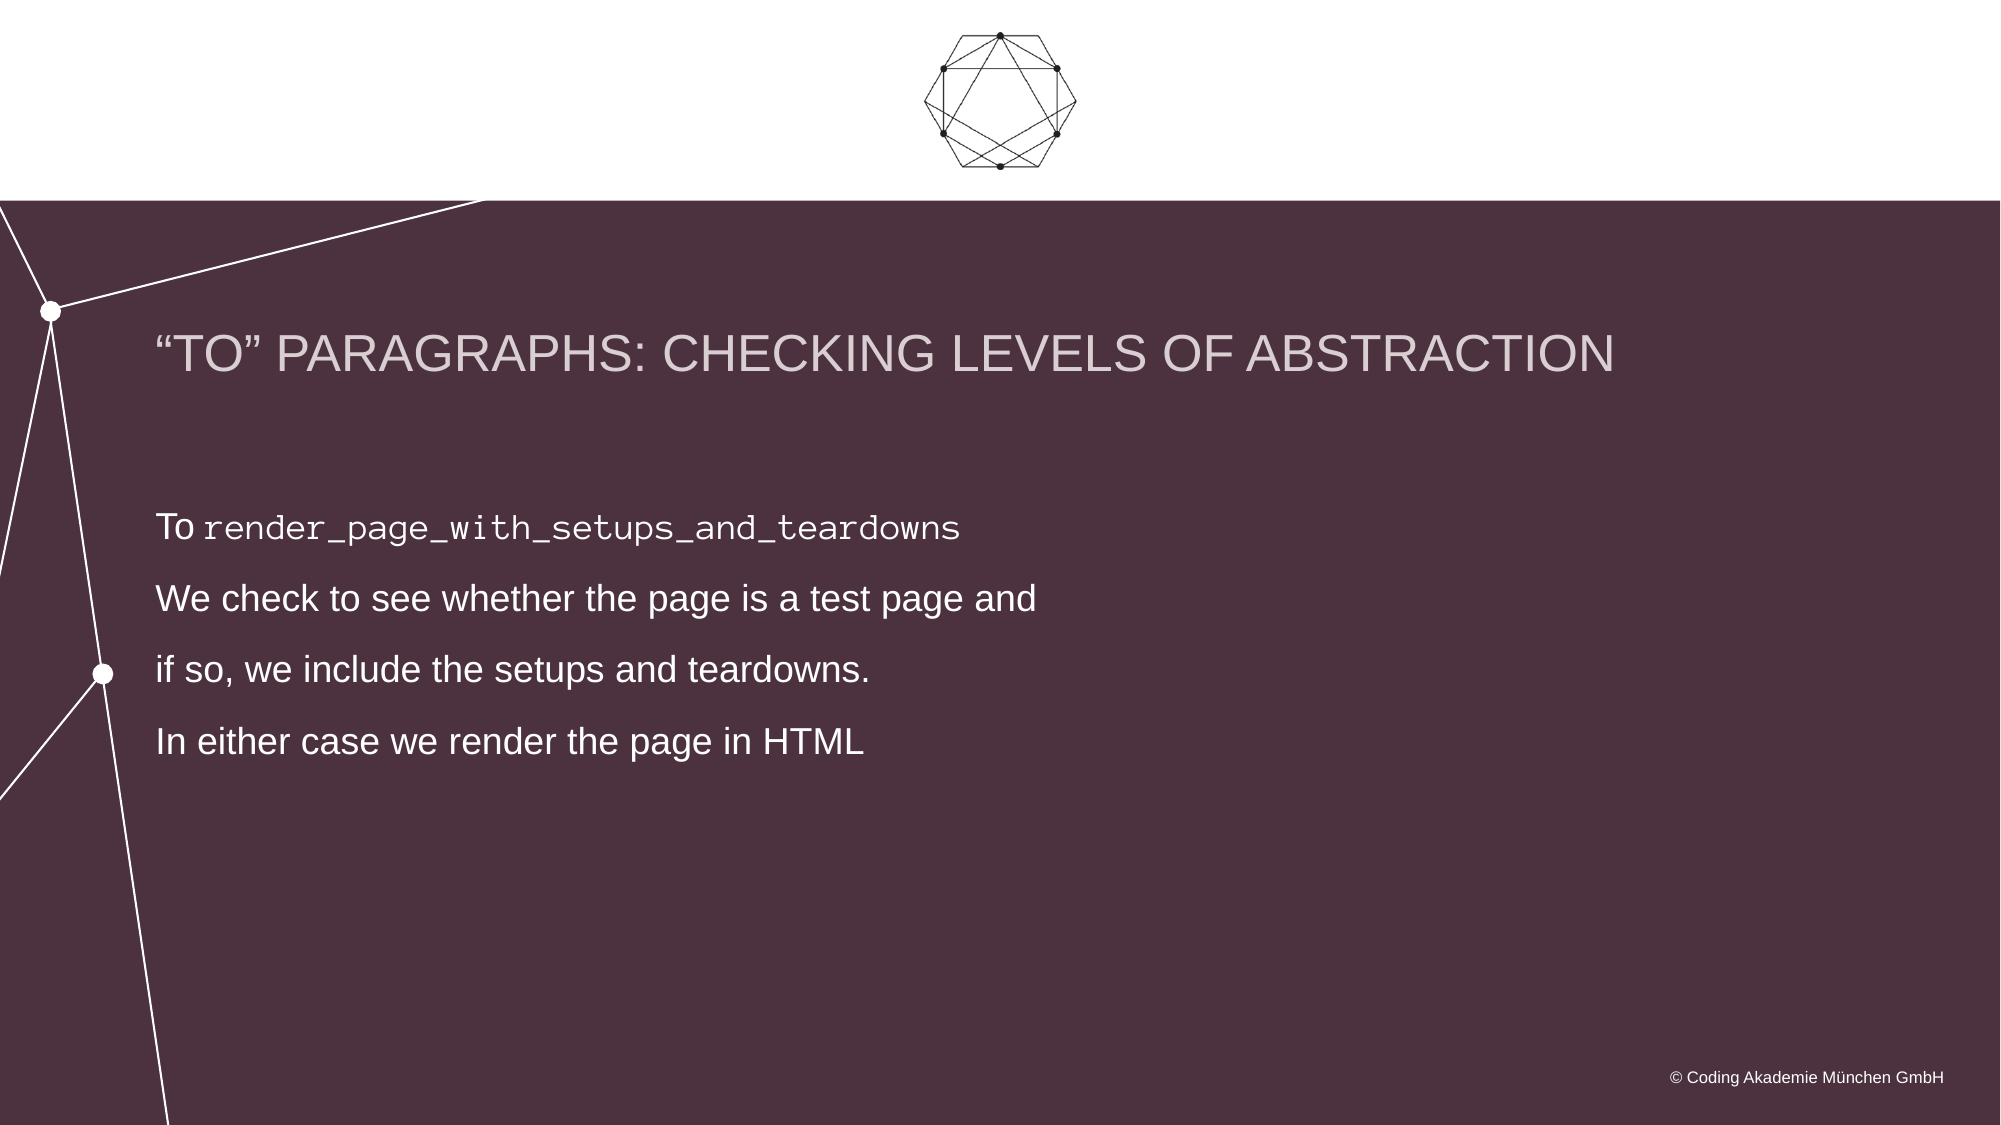

# “TO” paragraphs: Checking Levels of Abstraction
To render_page_with_setups_and_teardowns
We check to see whether the page is a test page and
if so, we include the setups and teardowns.
In either case we render the page in HTML
© Coding Akademie München GmbH